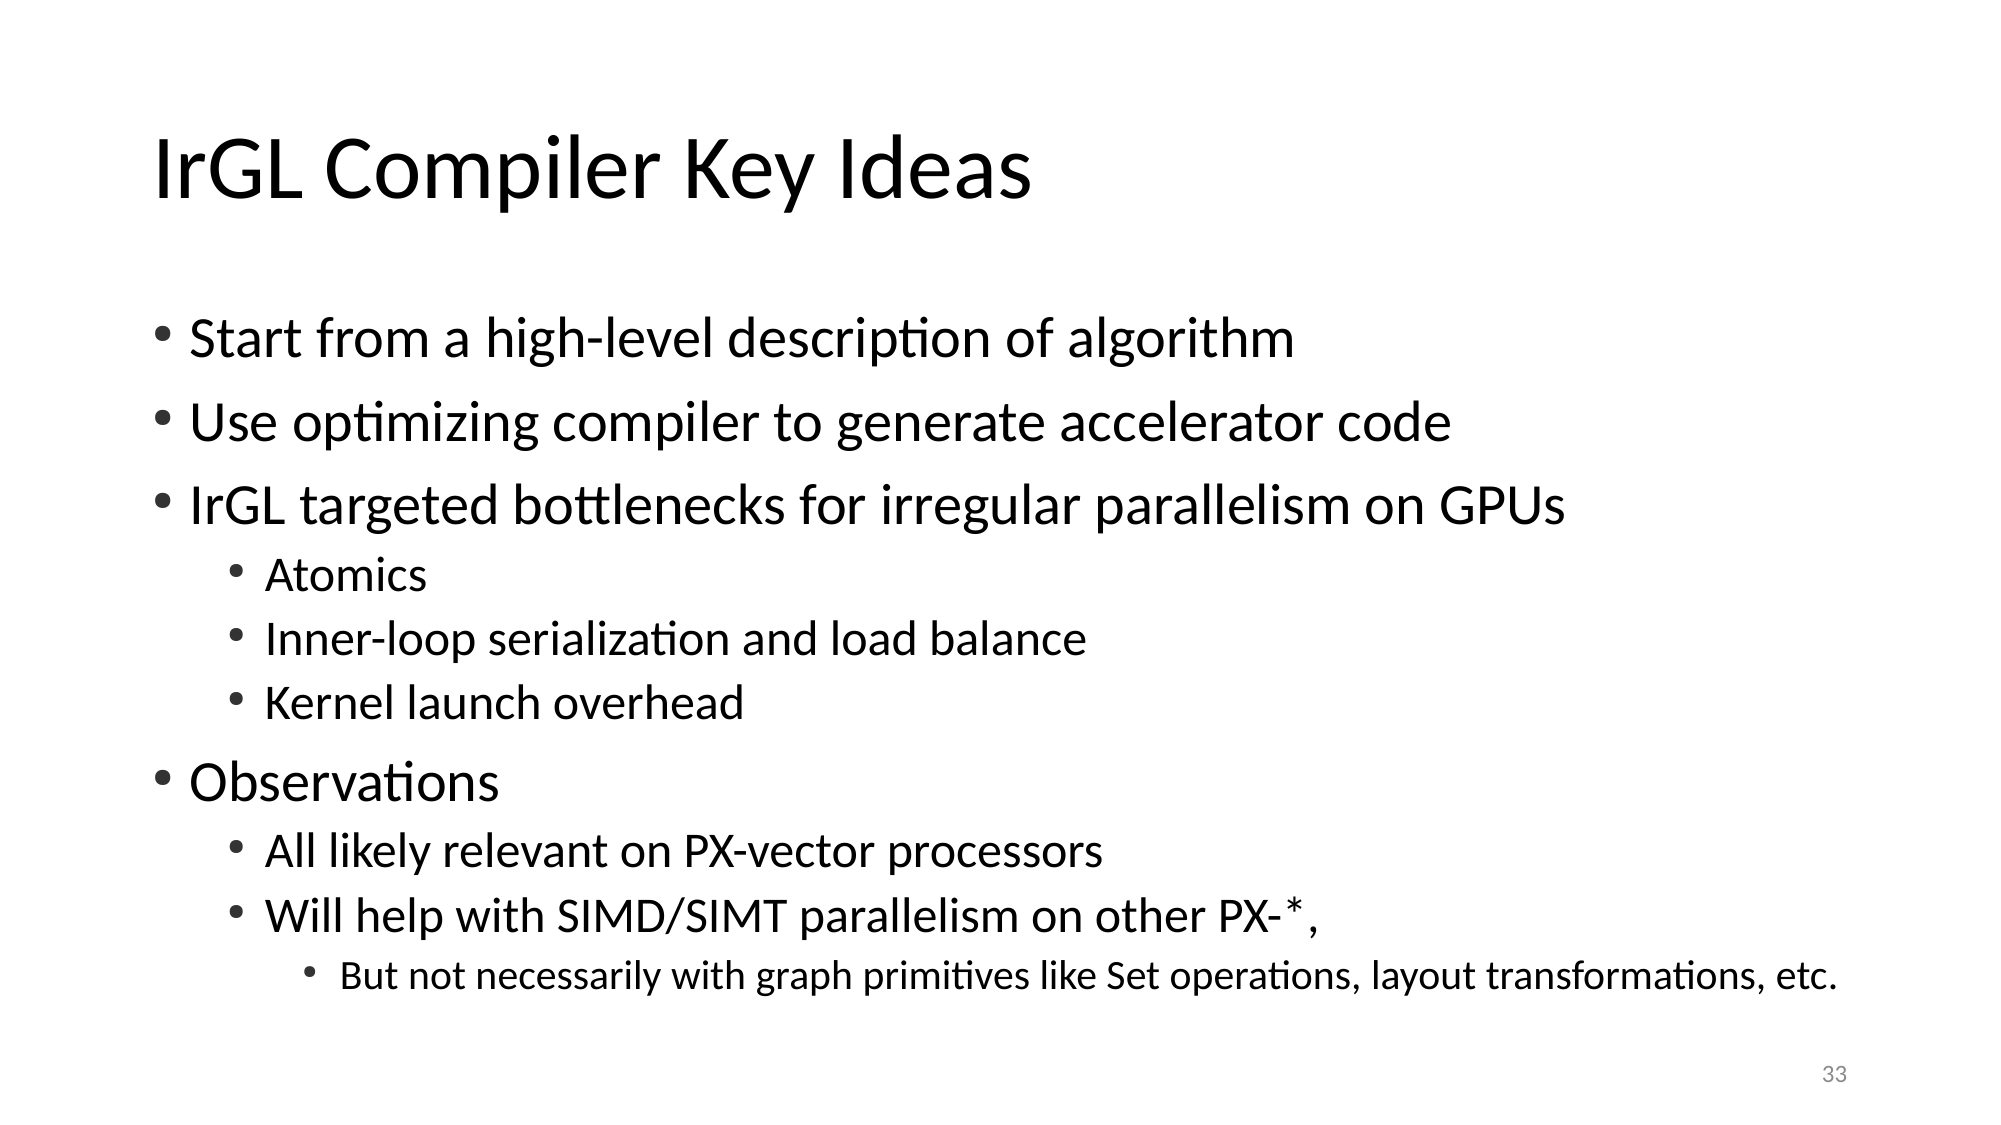

IrGL Compiler Key Ideas
Start from a high-level description of algorithm
Use optimizing compiler to generate accelerator code
IrGL targeted bottlenecks for irregular parallelism on GPUs
Atomics
Inner-loop serialization and load balance
Kernel launch overhead
Observations
All likely relevant on PX-vector processors
Will help with SIMD/SIMT parallelism on other PX-*,
But not necessarily with graph primitives like Set operations, layout transformations, etc.

33